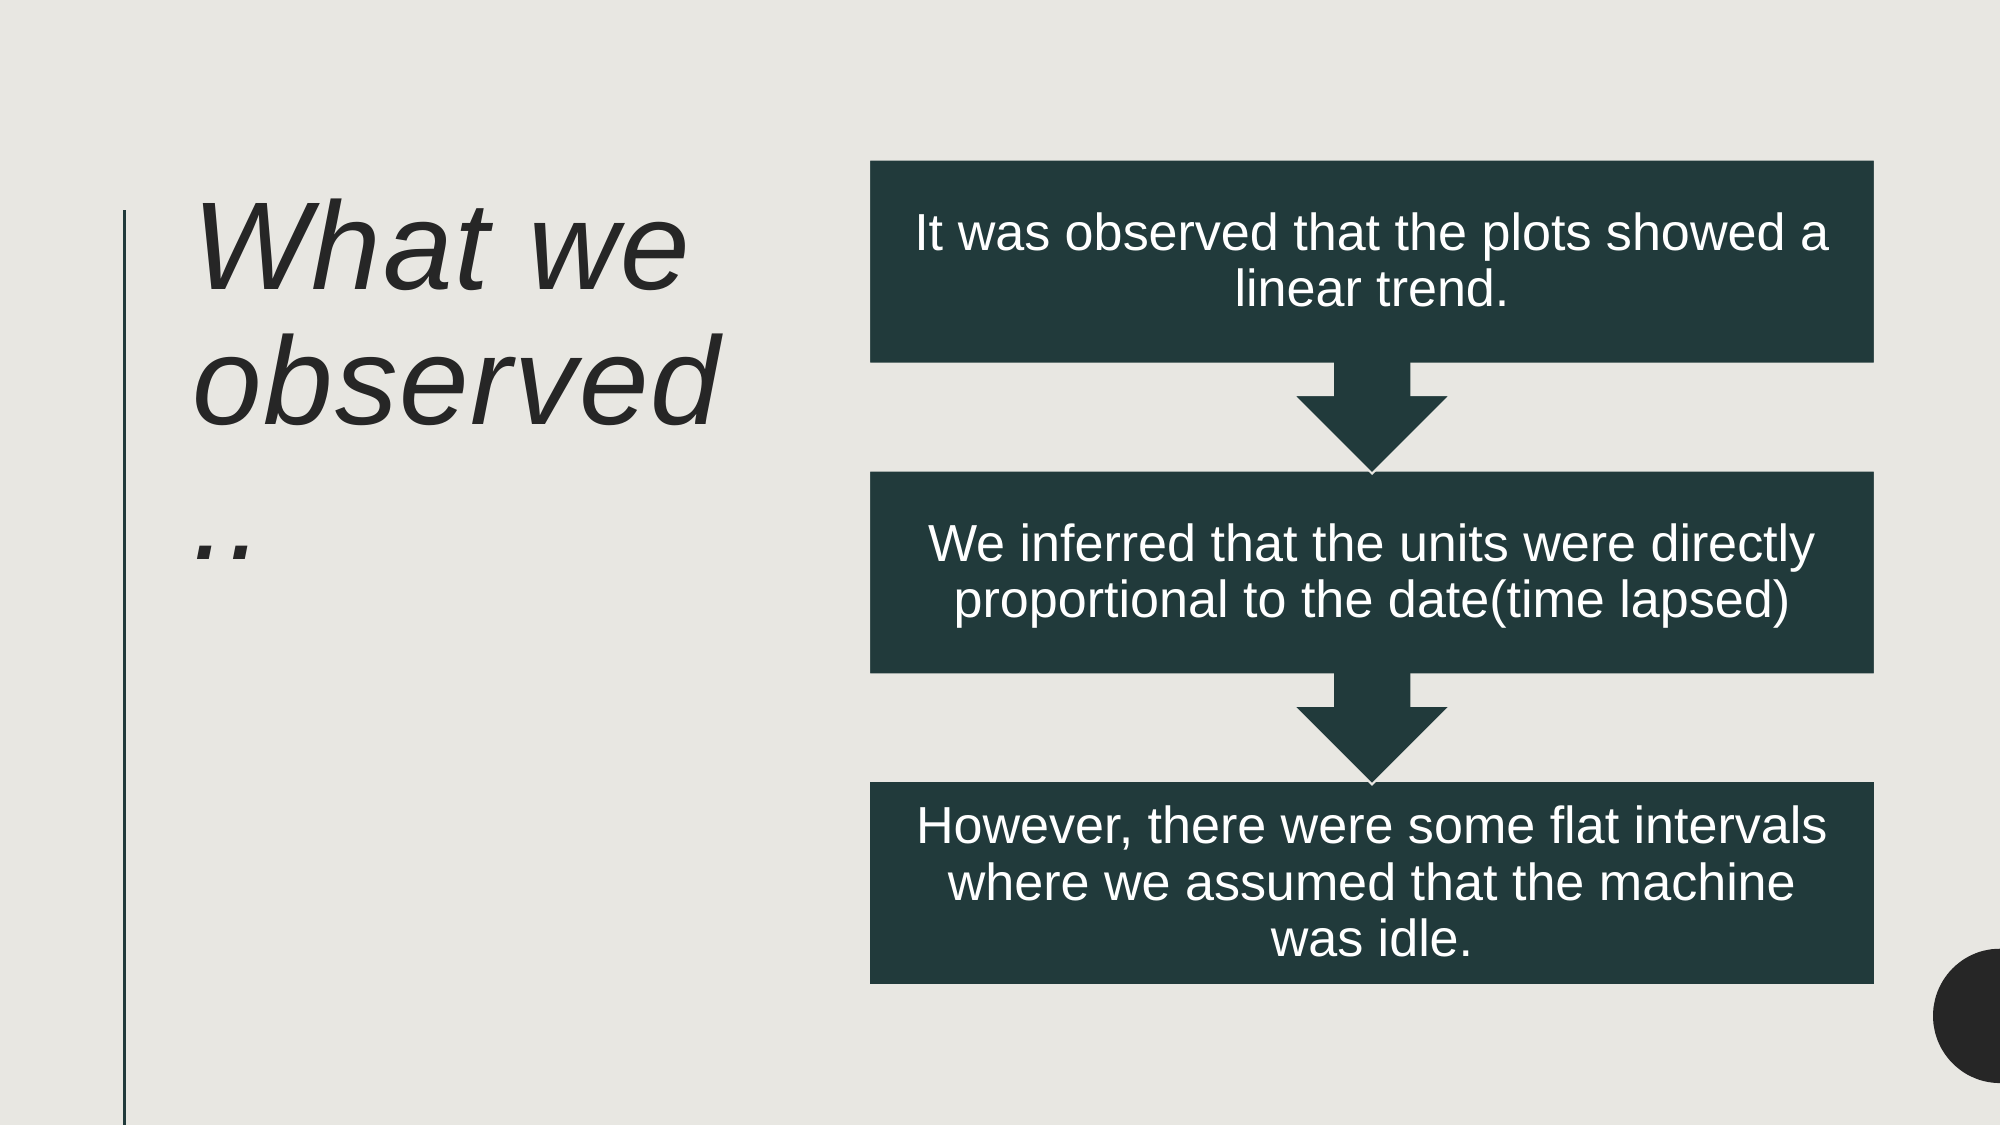

However, there were some flat intervals where we assumed that the machine was idle.
We inferred that the units were directly proportional to the date(time lapsed)
It was observed that the plots showed a linear trend.
# What we observed..